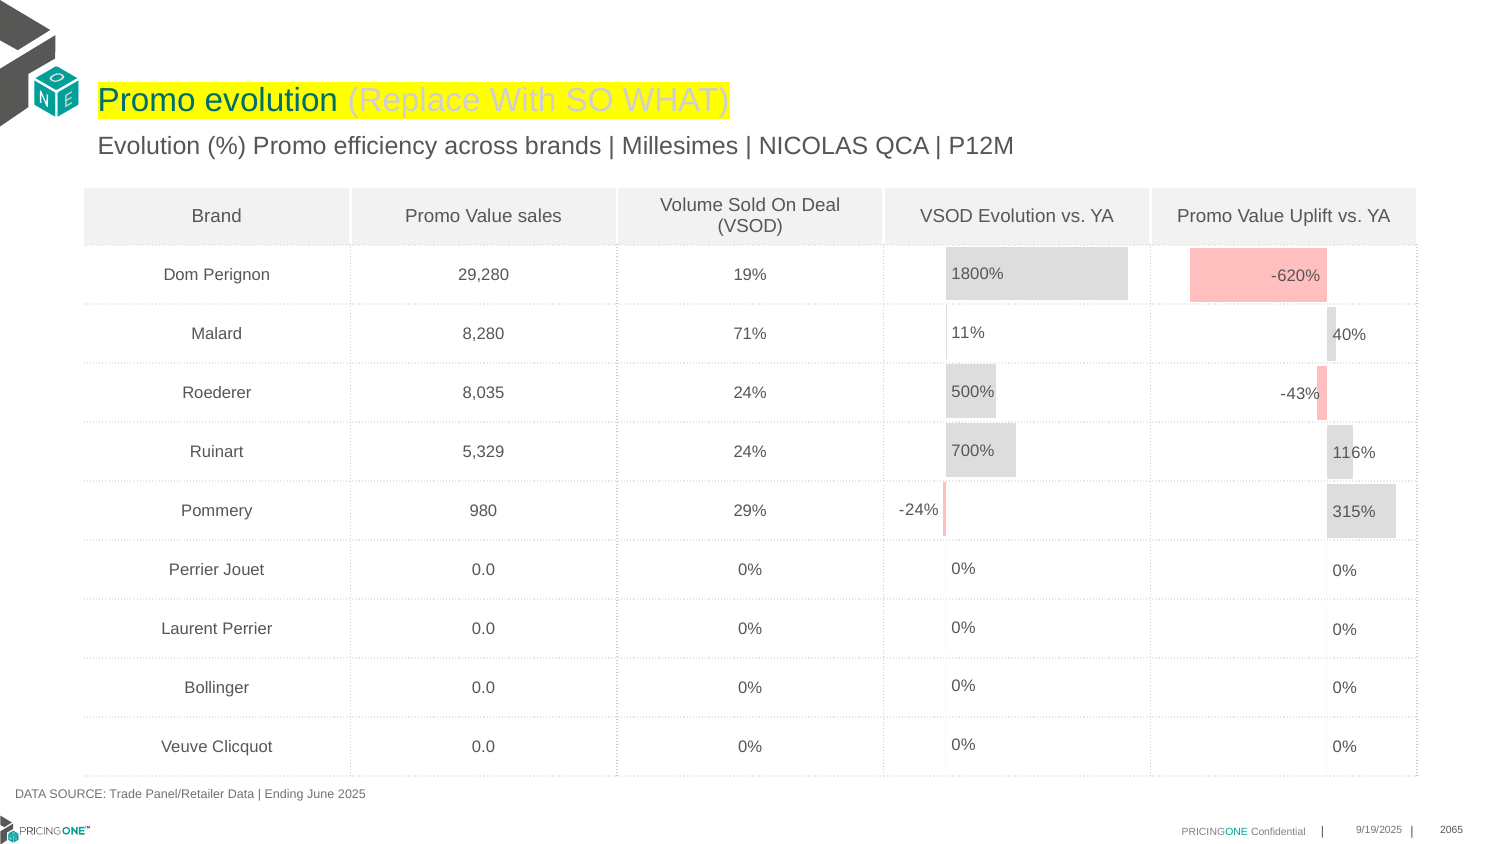

# Promo evolution (Replace With SO WHAT)
Evolution (%) Promo efficiency across brands | Millesimes | NICOLAS QCA | P12M
| Brand | Promo Value sales | Volume Sold On Deal (VSOD) | VSOD Evolution vs. YA | Promo Value Uplift vs. YA |
| --- | --- | --- | --- | --- |
| Dom Perignon | 29,280 | 19% |  |  |
| Malard | 8,280 | 71% |  |  |
| Roederer | 8,035 | 24% |  |  |
| Ruinart | 5,329 | 24% |  |  |
| Pommery | 980 | 29% |  |  |
| Perrier Jouet | 0.0 | 0% |  |  |
| Laurent Perrier | 0.0 | 0% |  |  |
| Bollinger | 0.0 | 0% |  |  |
| Veuve Clicquot | 0.0 | 0% |  |  |

### Chart

| Category | VSOD Evaluation vs YA |
|---|---|
| Dom Perignon | 18.0 |
| Malard | 0.10899999999999999 |
| Roederer | 5.0 |
| Ruinart | 7.0 |
| Pommery | -0.237 |
| Perrier Jouet | 0.0 |
| Laurent Perrier | 0.0 |
| Bollinger | 0.0 |
| Veuve Clicquot | 0.0 |

### Chart

| Category | Promo Value Uplift vs YA |
|---|---|
| Dom Perignon | -6.199830700985234 |
| Malard | 0.4008591374400512 |
| Roederer | -0.42788468960603265 |
| Ruinart | 1.1647169239806874 |
| Pommery | 3.1472782874617735 |
| Perrier Jouet | 0.0 |
| Laurent Perrier | 0.0 |
| Bollinger | 0.0 |
| Veuve Clicquot | 0.0 |
DATA SOURCE: Trade Panel/Retailer Data | Ending June 2025

9/19/2025
2065